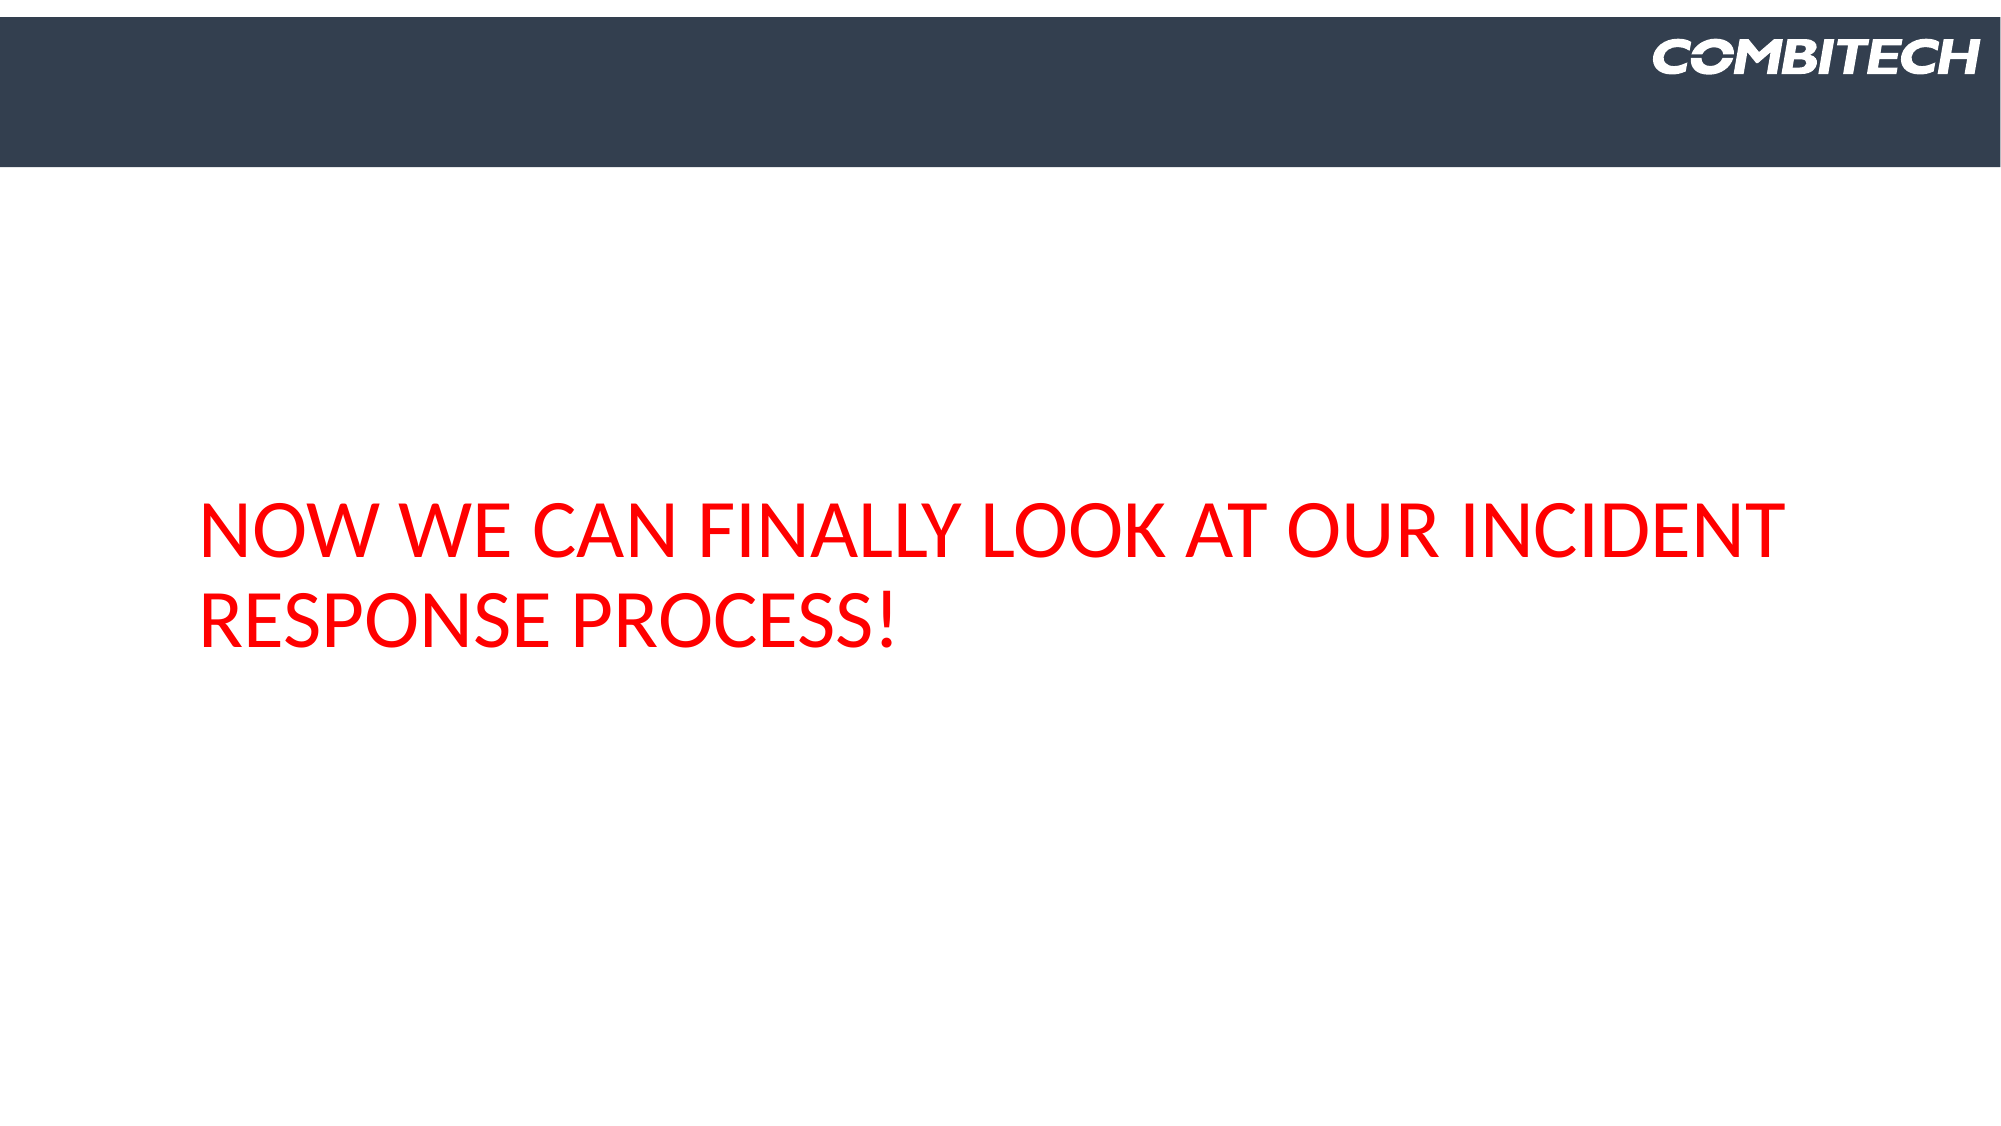

# Now we can finally look at our incident response process!